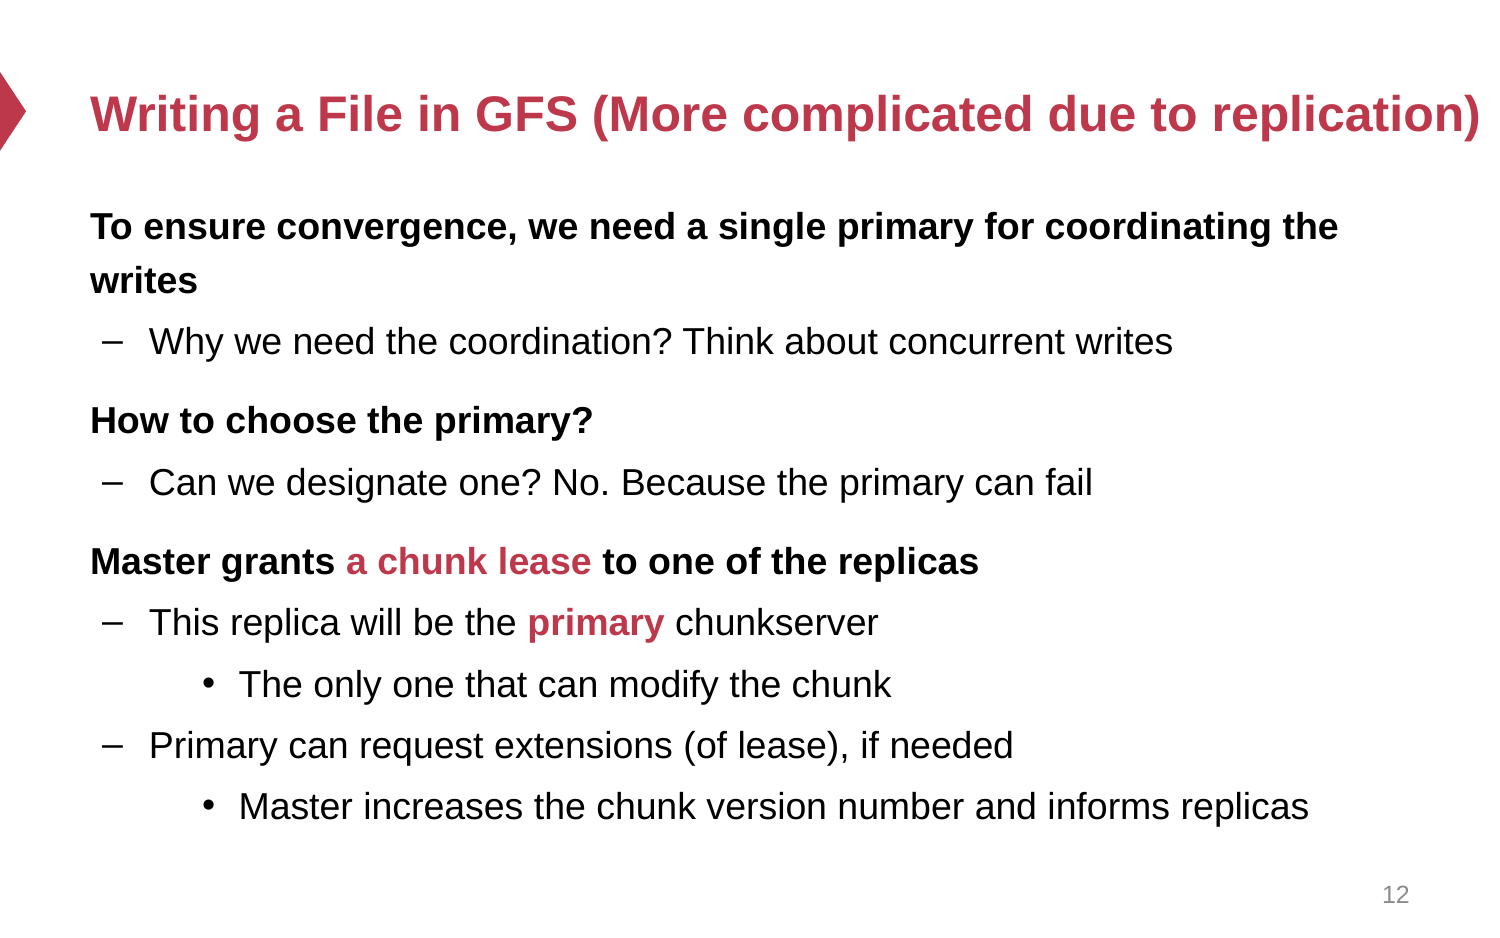

# Writing a File in GFS (More complicated due to replication)
To ensure convergence, we need a single primary for coordinating the writes
Why we need the coordination? Think about concurrent writes
How to choose the primary?
Can we designate one? No. Because the primary can fail
Master grants a chunk lease to one of the replicas
This replica will be the primary chunkserver
The only one that can modify the chunk
Primary can request extensions (of lease), if needed
Master increases the chunk version number and informs replicas

12